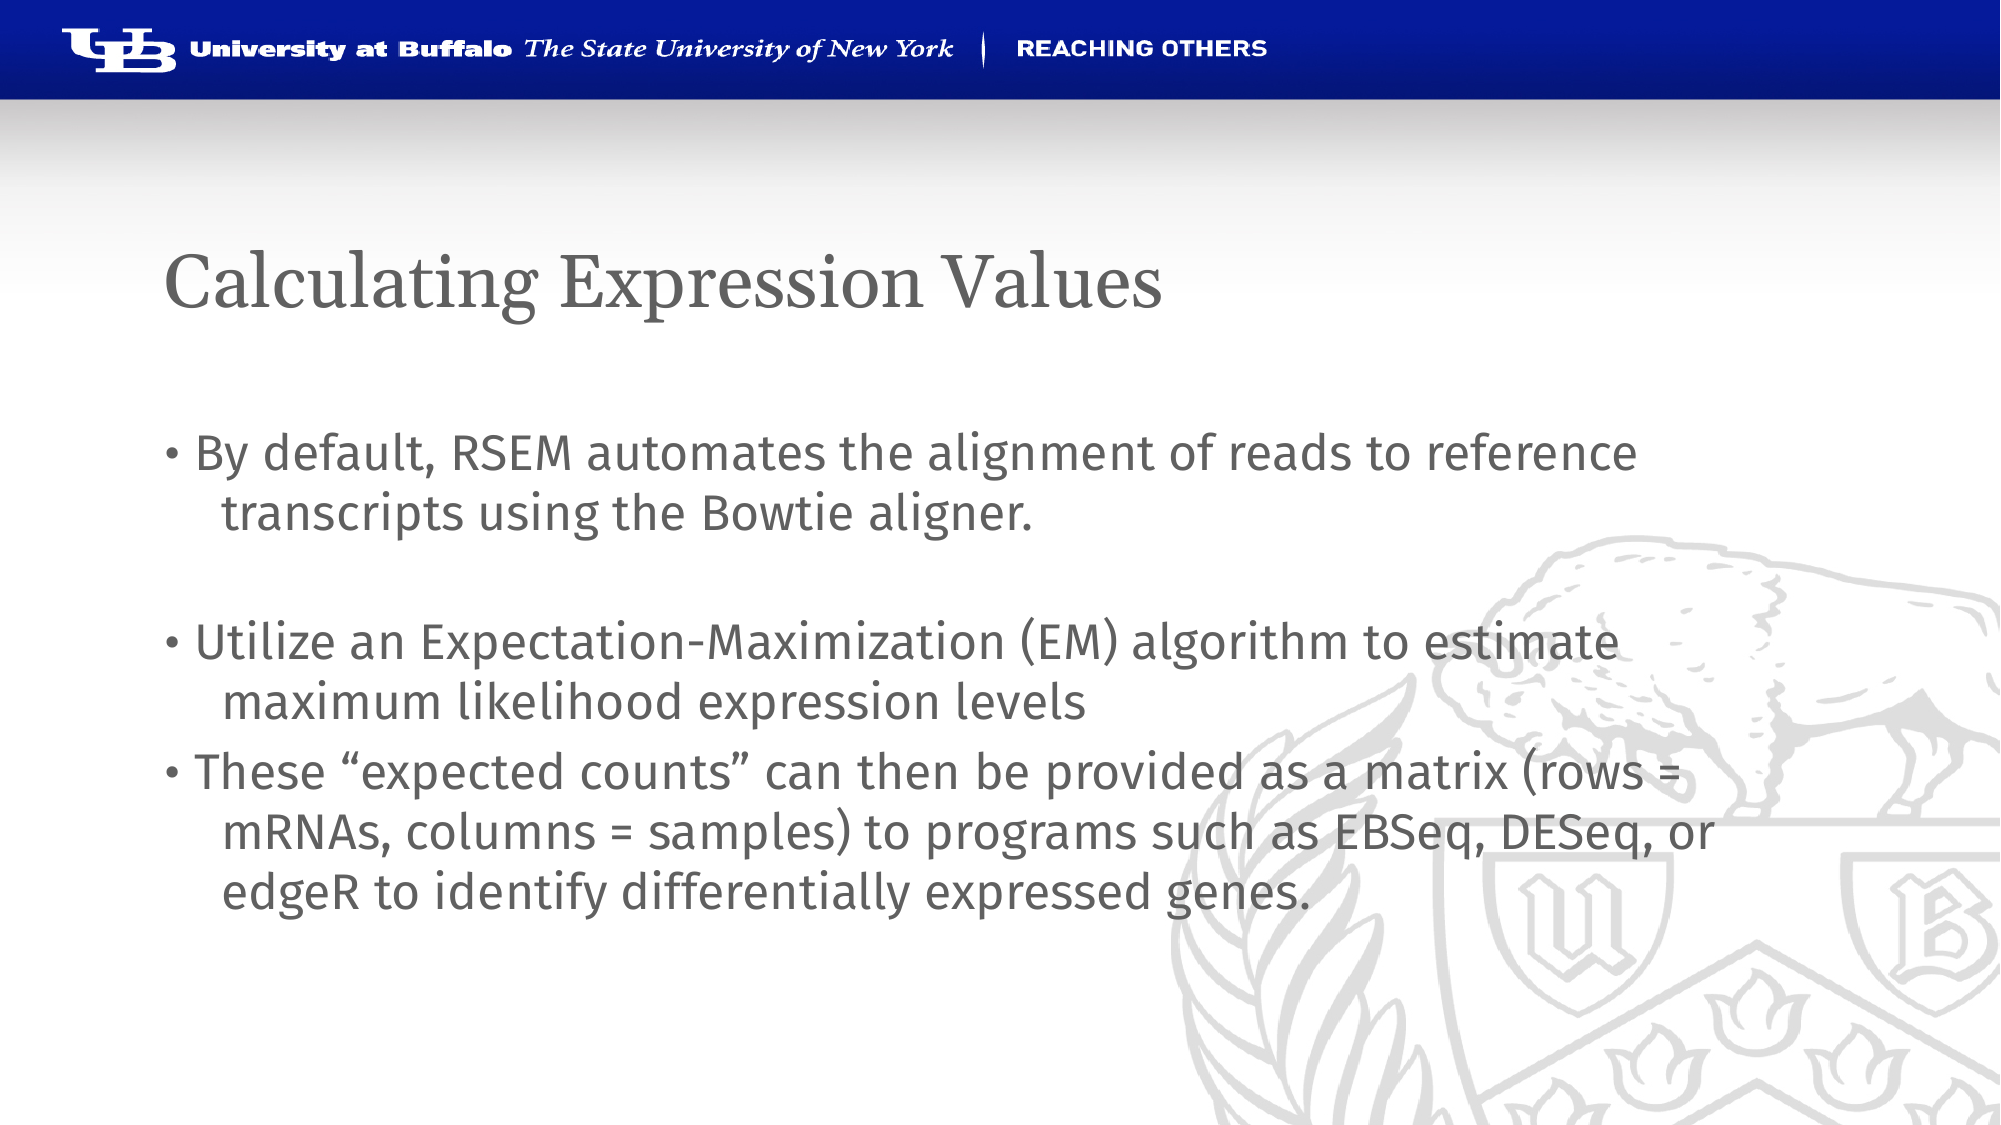

# Calculating Expression Values
• By default, RSEM automates the alignment of reads to reference transcripts using the Bowtie aligner.
• Utilize an Expectation-Maximization (EM) algorithm to estimate maximum likelihood expression levels
• These “expected counts” can then be provided as a matrix (rows = mRNAs, columns = samples) to programs such as EBSeq, DESeq, or edgeR to identify differentially expressed genes.